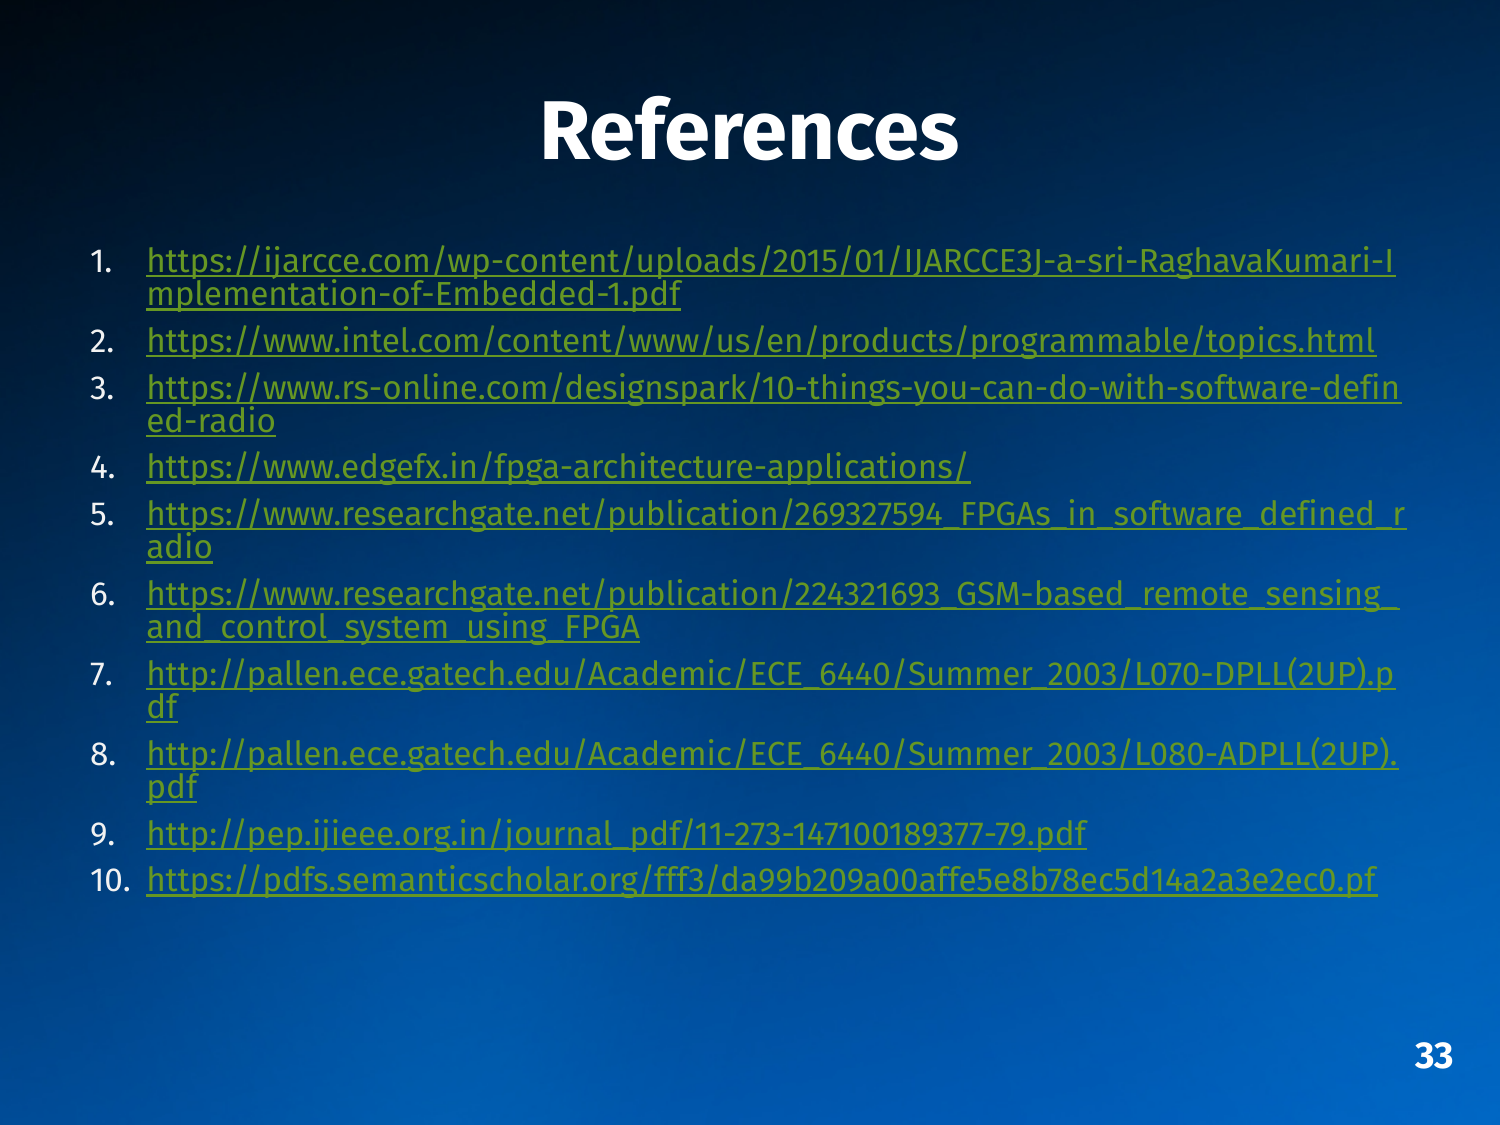

# References
https://ijarcce.com/wp-content/uploads/2015/01/IJARCCE3J-a-sri-RaghavaKumari-Implementation-of-Embedded-1.pdf
https://www.intel.com/content/www/us/en/products/programmable/topics.html
https://www.rs-online.com/designspark/10-things-you-can-do-with-software-defined-radio
https://www.edgefx.in/fpga-architecture-applications/
https://www.researchgate.net/publication/269327594_FPGAs_in_software_defined_radio
https://www.researchgate.net/publication/224321693_GSM-based_remote_sensing_and_control_system_using_FPGA
http://pallen.ece.gatech.edu/Academic/ECE_6440/Summer_2003/L070-DPLL(2UP).pdf
http://pallen.ece.gatech.edu/Academic/ECE_6440/Summer_2003/L080-ADPLL(2UP).pdf
http://pep.ijieee.org.in/journal_pdf/11-273-147100189377-79.pdf
https://pdfs.semanticscholar.org/fff3/da99b209a00affe5e8b78ec5d14a2a3e2ec0.pf

33